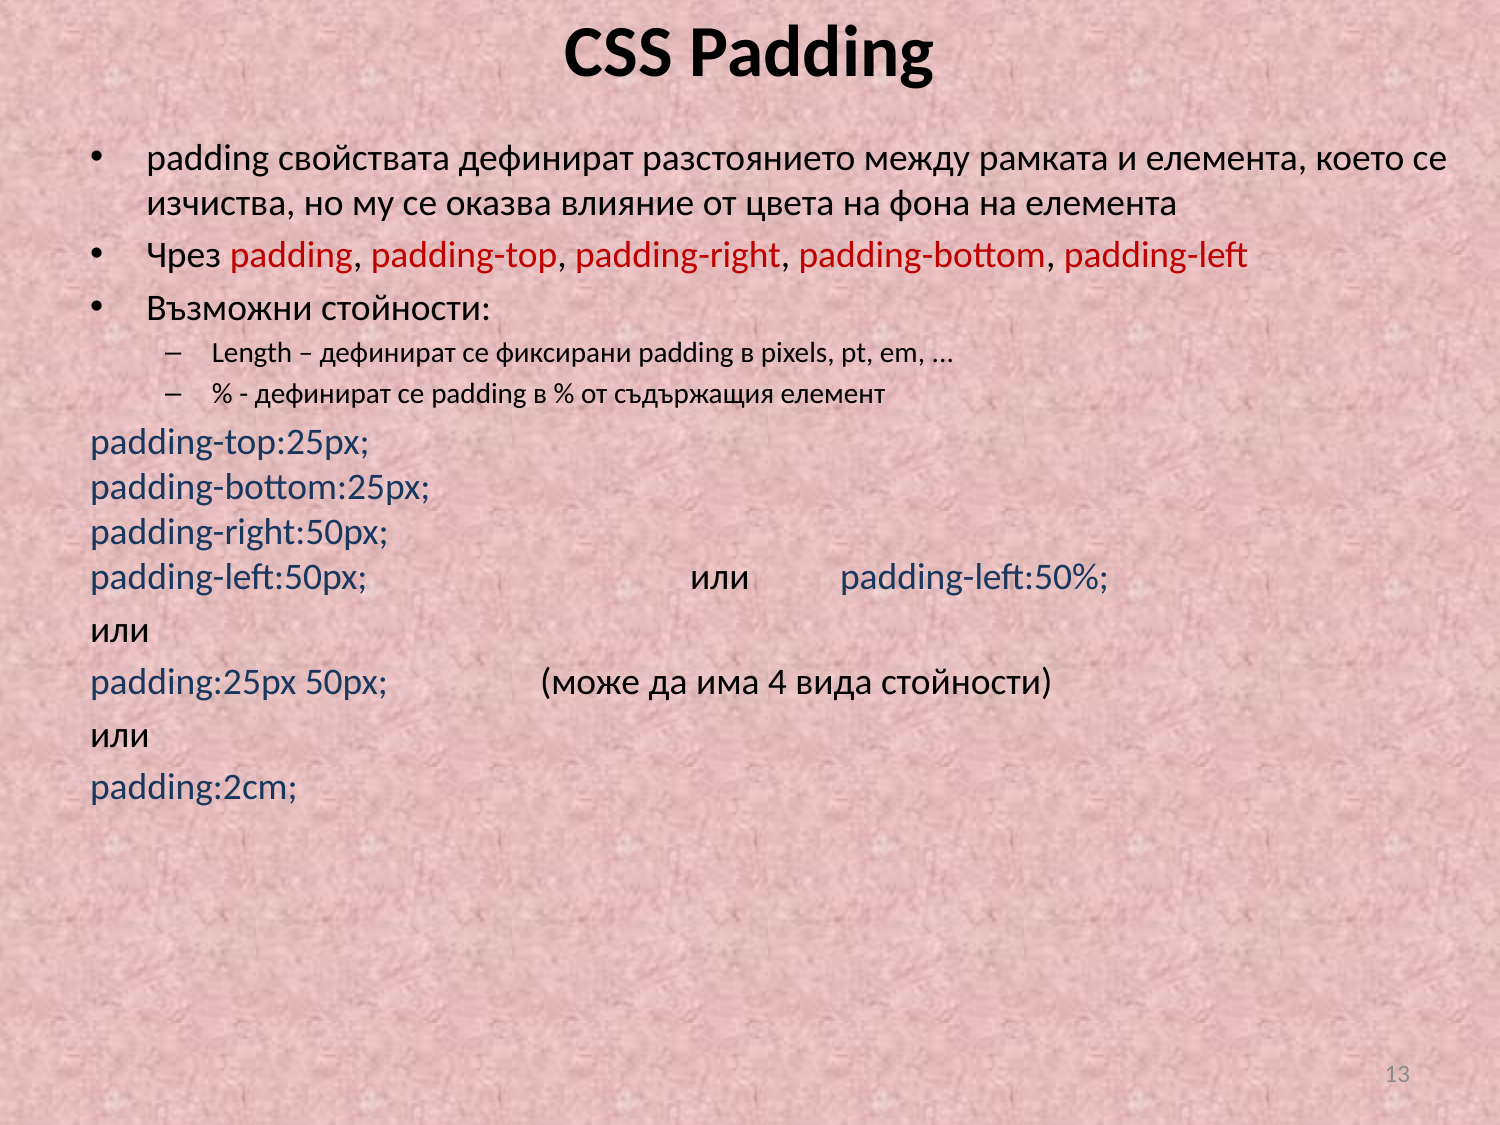

# CSS Padding
padding свойствата дефинират разстоянието между рамката и елемента, което се изчиства, но му се оказва влияние от цвета на фона на елемента
Чрез padding, padding-top, padding-right, padding-bottom, padding-left
Възможни стойности:
Length – дефинират се фиксирани padding в pixels, pt, em, ...
% - дефинират се padding в % от съдържащия елемент
padding-top:25px;
padding-bottom:25px;
padding-right:50px;
padding-left:50px;			или 	padding-left:50%;
или
padding:25px 50px; 	(може да има 4 вида стойности)
или
padding:2cm;
13